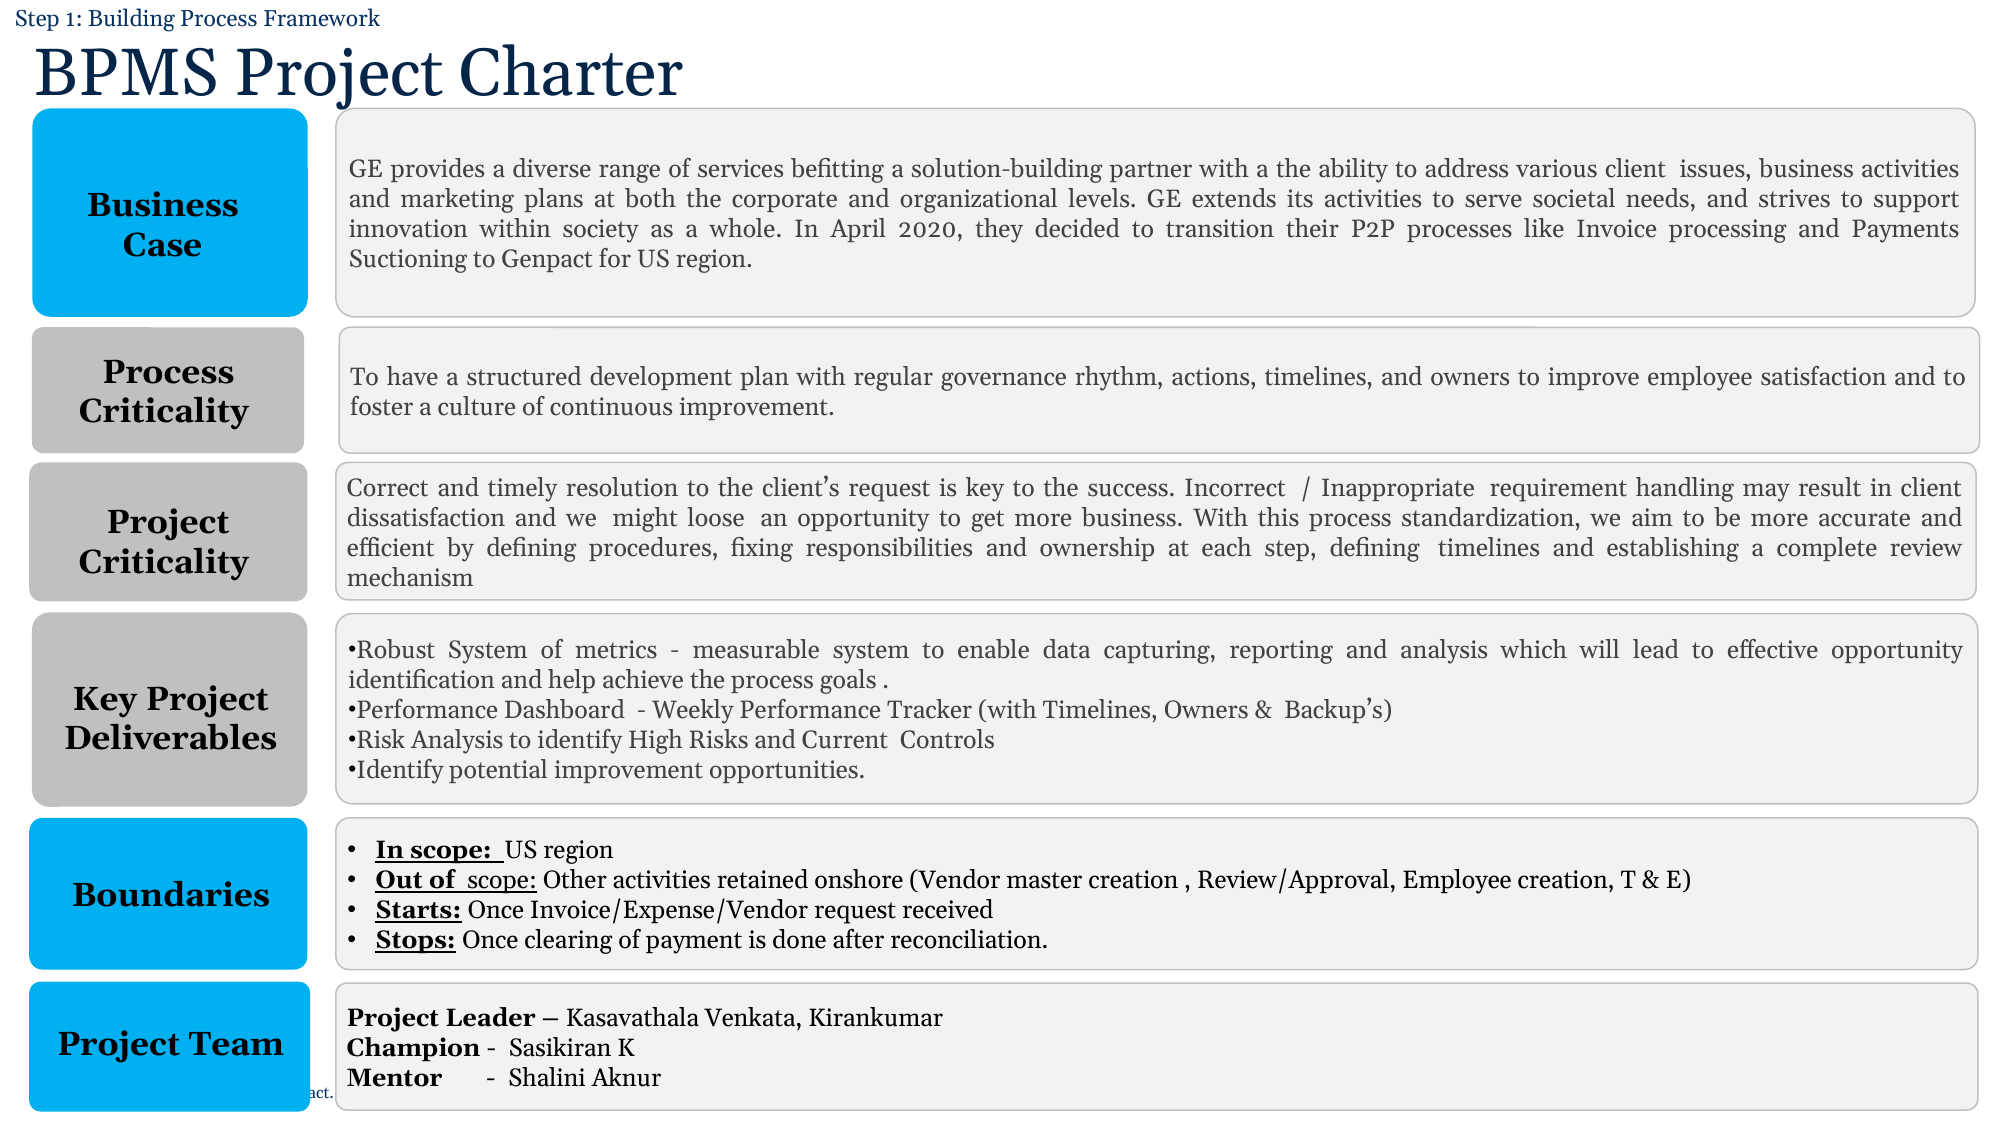

Step 1: Building Process Framework
BPMS Project Charter

GE provides a diverse range of services befitting a solution-building partner with a the ability to address various client  issues, business activities and marketing plans at both the corporate and organizational levels. GE extends its activities to serve societal needs, and strives to support innovation within society as a whole. In April 2020, they decided to transition their P2P processes like Invoice processing and Payments Suctioning to Genpact for US region.
Business Case

To have a structured development plan with regular governance rhythm, actions, timelines, and owners to improve employee satisfaction and to foster a culture of continuous improvement.
Process Criticality

Correct and timely resolution to the client’s request is key to the success. Incorrect  / Inappropriate  requirement handling may result in client dissatisfaction and we  might loose  an opportunity to get more business. With this process standardization, we aim to be more accurate and efficient by defining procedures, fixing responsibilities and ownership at each step, defining  timelines and establishing a complete review mechanism
Project Criticality

Robust System of metrics - measurable system to enable data capturing, reporting and analysis which will lead to effective opportunity identification and help achieve the process goals .
Performance Dashboard  - Weekly Performance Tracker (with Timelines, Owners &  Backup’s)
Risk Analysis to identify High Risks and Current  Controls
Identify potential improvement opportunities.
Key Project Deliverables

In scope:  US region
Out of  scope: Other activities retained onshore (Vendor master creation , Review/Approval, Employee creation, T & E)
Starts: Once Invoice/Expense/Vendor request received
Stops: Once clearing of payment is done after reconciliation.
Boundaries

Project Leader – Kasavathala Venkata, Kirankumar
Champion -  Sasikiran K
Mentor       -  Shalini Aknur
Project Team